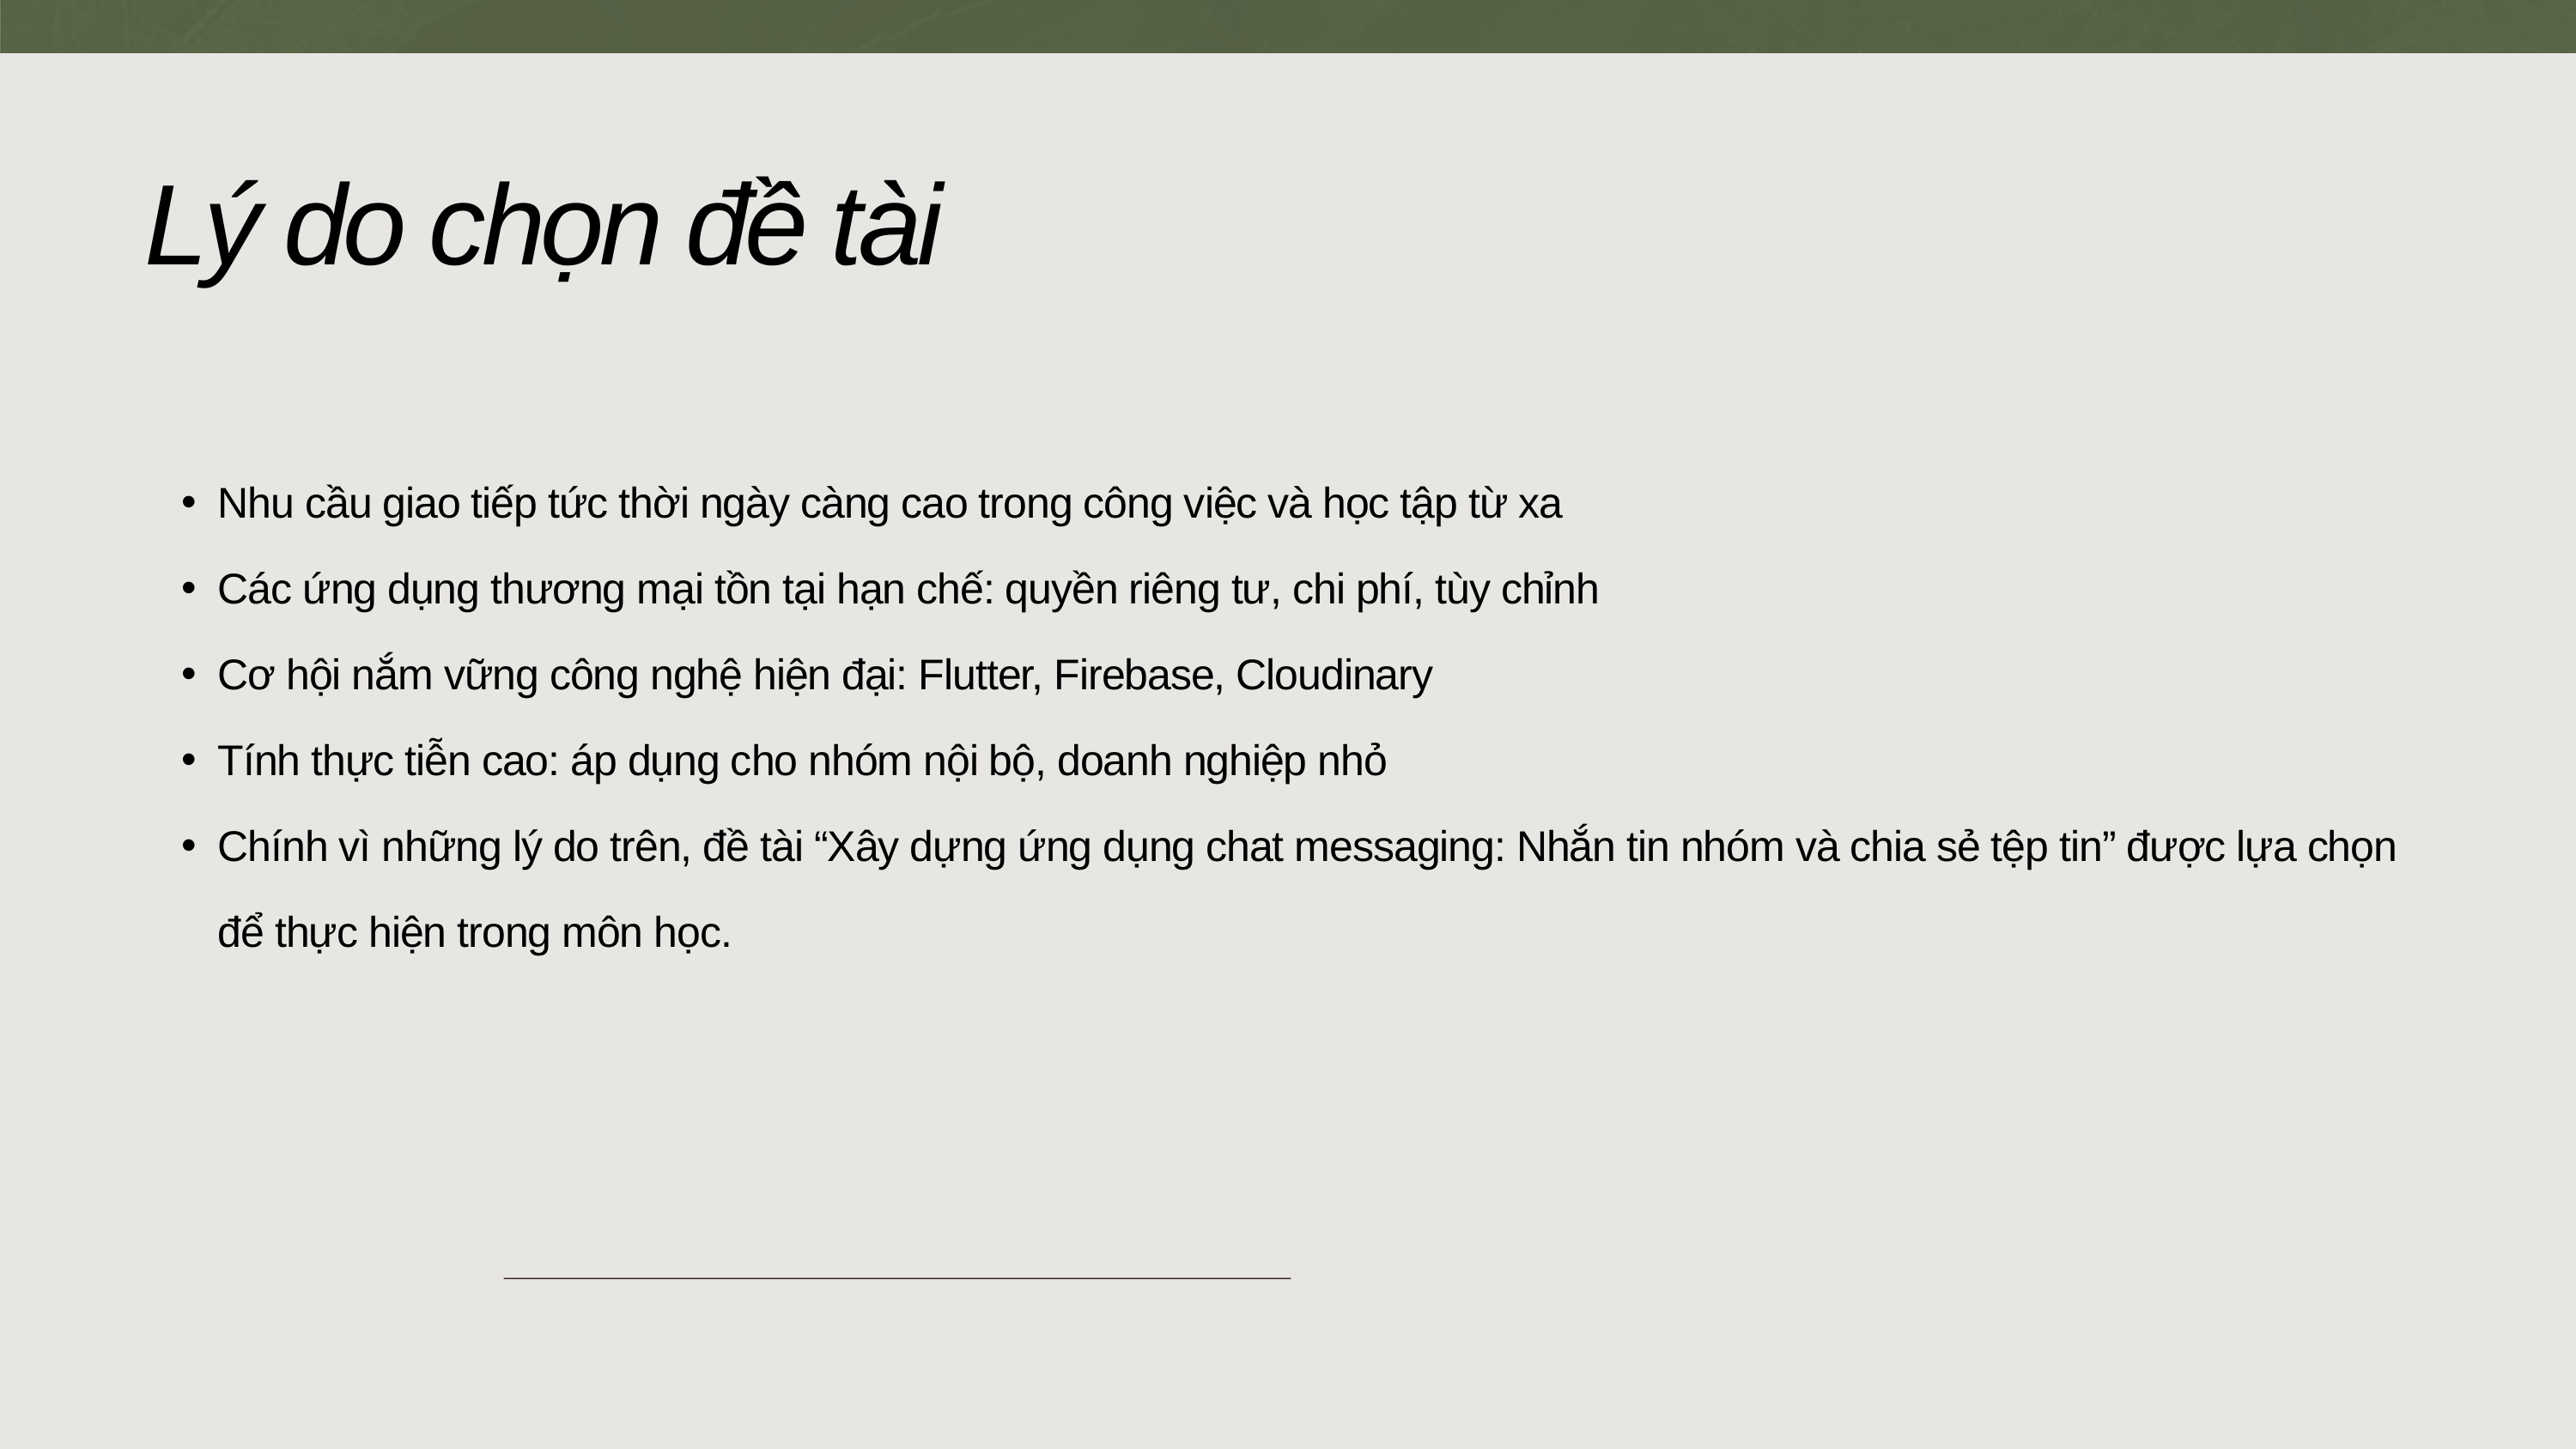

Lý do chọn đề tài

Nhu cầu giao tiếp tức thời ngày càng cao trong công việc và học tập từ xa
Các ứng dụng thương mại tồn tại hạn chế: quyền riêng tư, chi phí, tùy chỉnh
Cơ hội nắm vững công nghệ hiện đại: Flutter, Firebase, Cloudinary
Tính thực tiễn cao: áp dụng cho nhóm nội bộ, doanh nghiệp nhỏ
Chính vì những lý do trên, đề tài “Xây dựng ứng dụng chat messaging: Nhắn tin nhóm và chia sẻ tệp tin” được lựa chọn để thực hiện trong môn học.